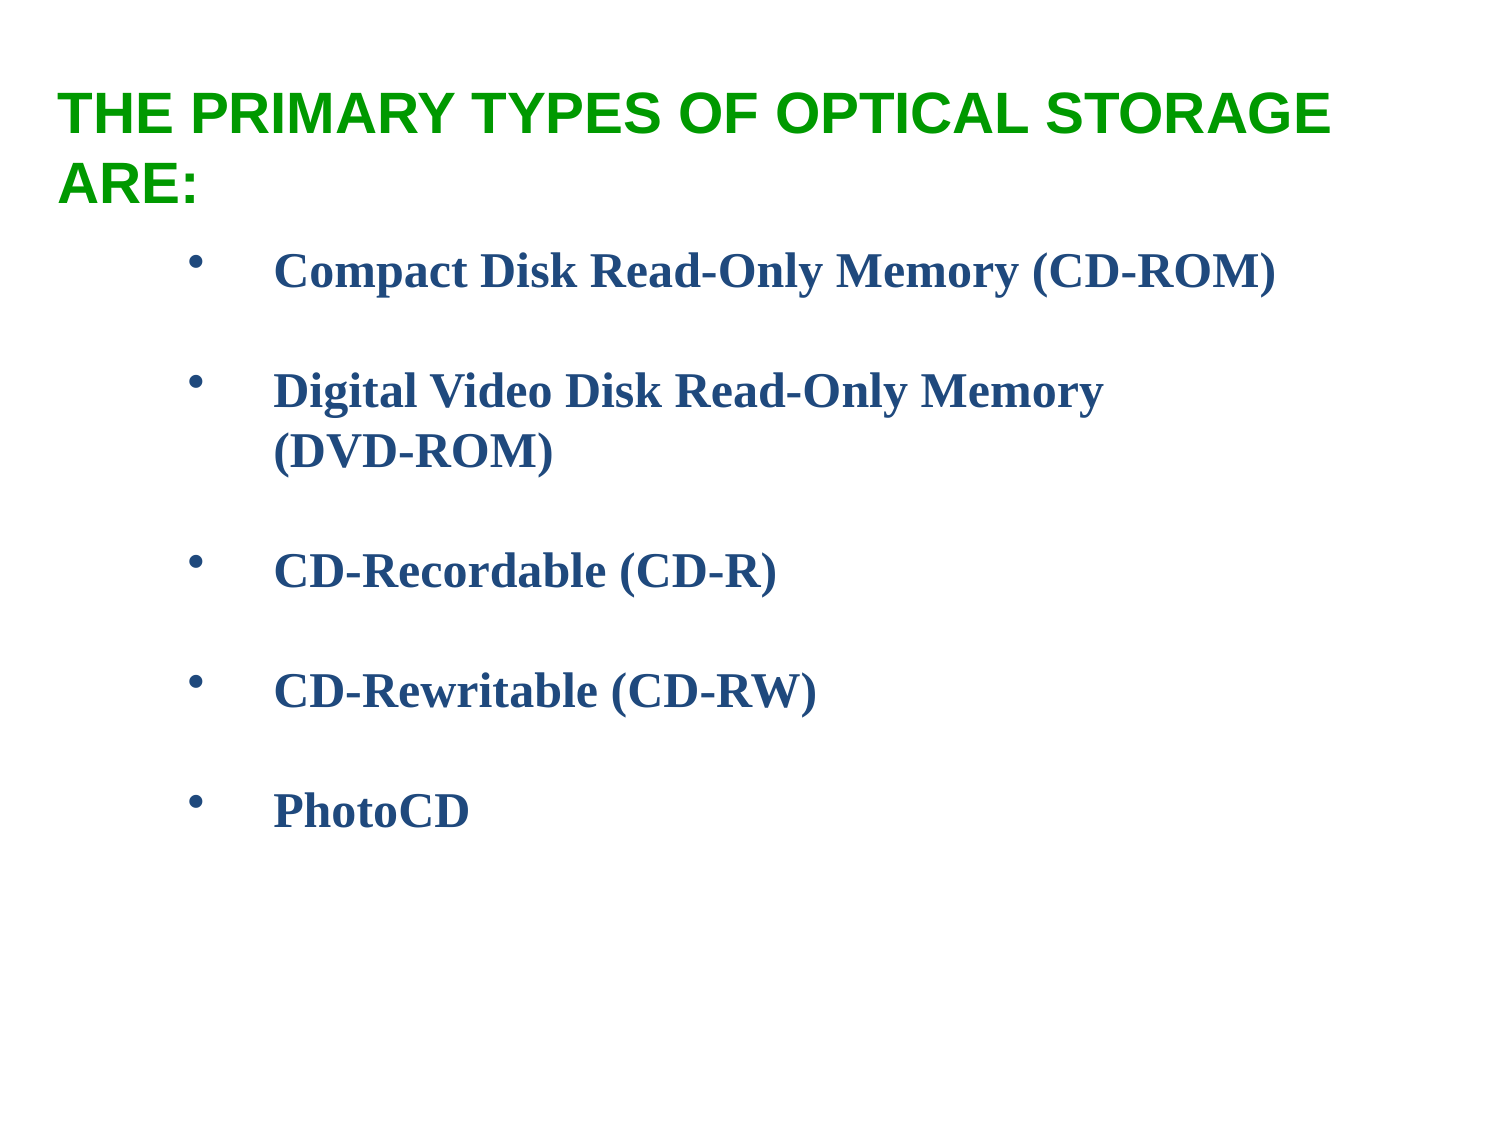

THE PRIMARY TYPES OF OPTICAL STORAGE ARE:
Compact Disk Read-Only Memory (CD-ROM)

Digital Video Disk Read-Only Memory
	(DVD-ROM)

CD-Recordable (CD-R)

CD-Rewritable (CD-RW)

PhotoCD